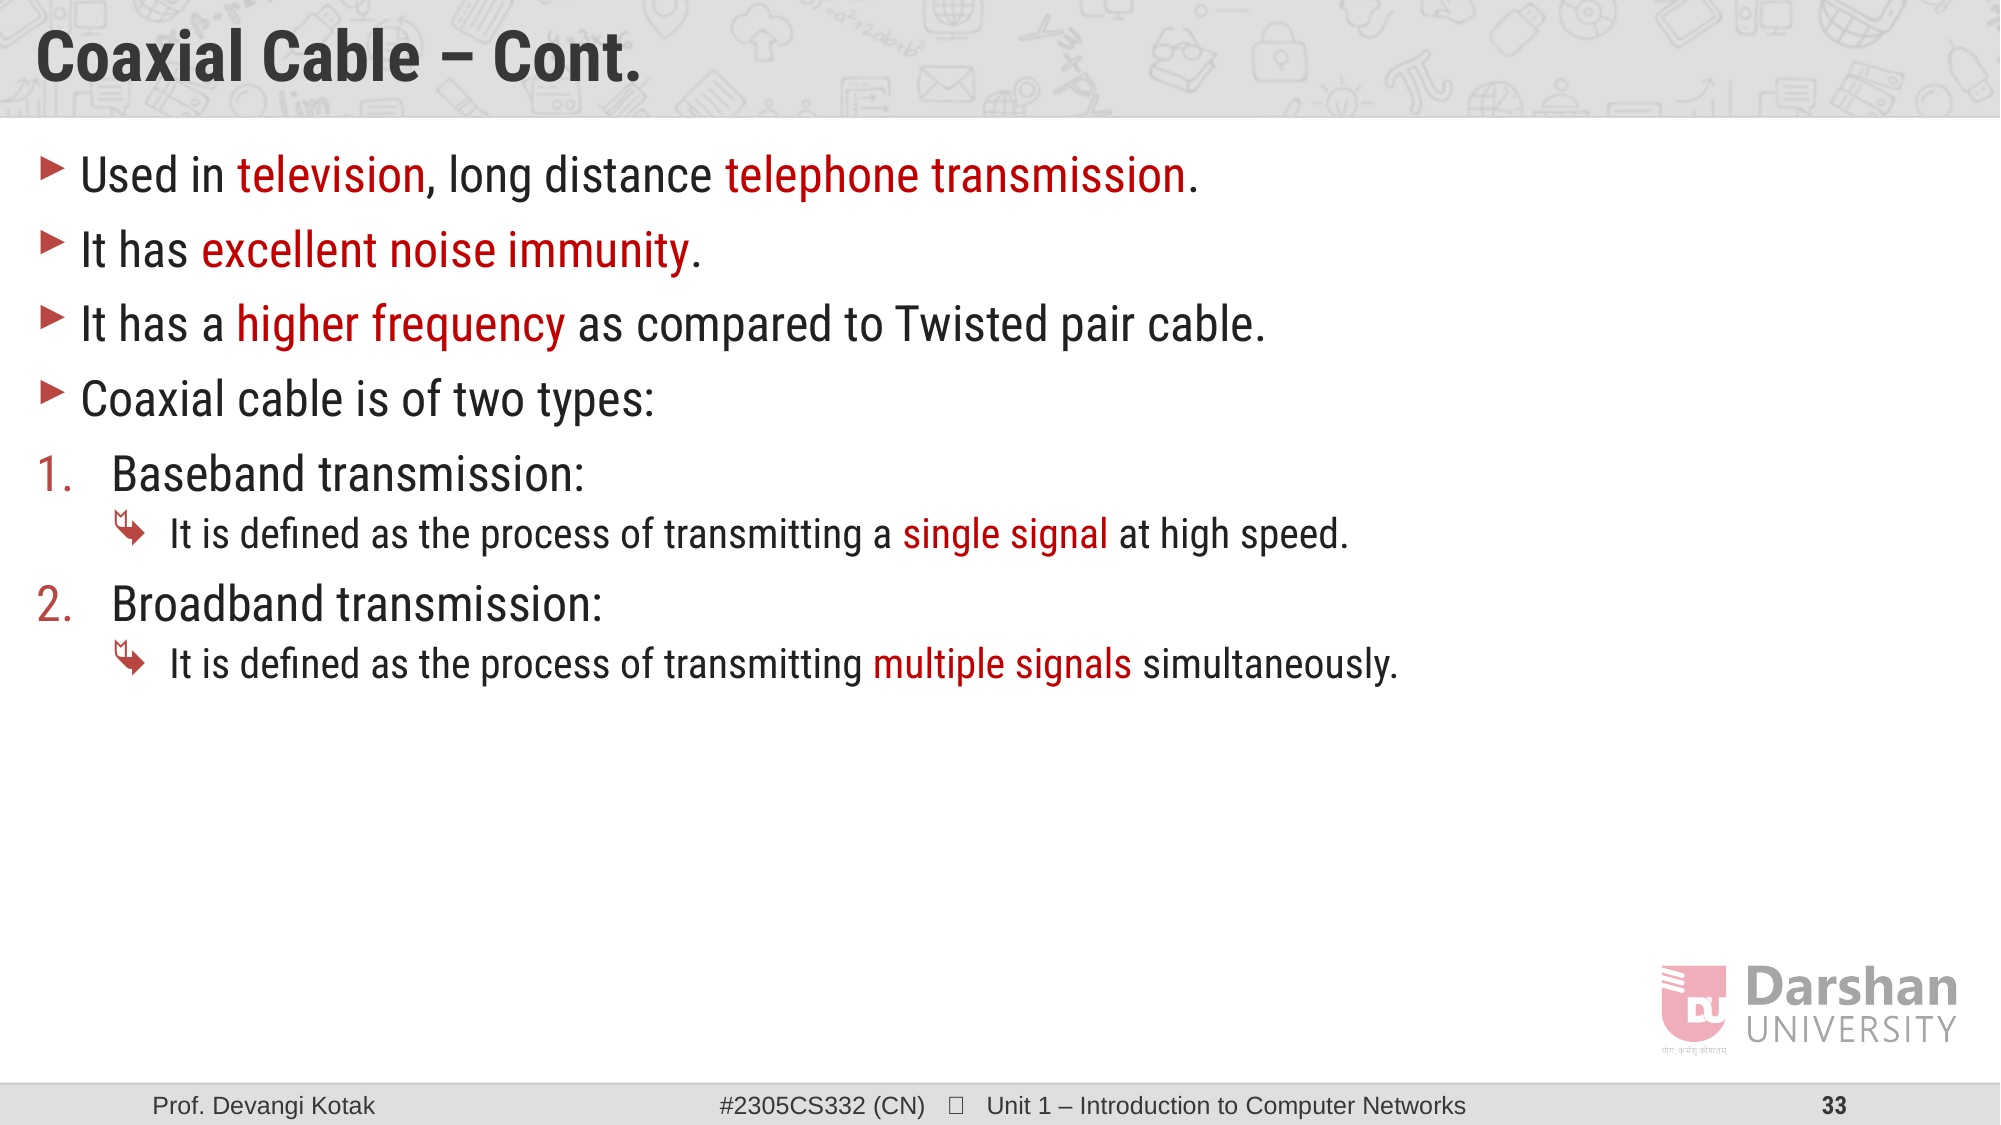

# Coaxial Cable – Cont.
Used in television, long distance telephone transmission.
It has excellent noise immunity.
It has a higher frequency as compared to Twisted pair cable.
Coaxial cable is of two types:
Baseband transmission:
It is defined as the process of transmitting a single signal at high speed.
Broadband transmission:
It is defined as the process of transmitting multiple signals simultaneously.